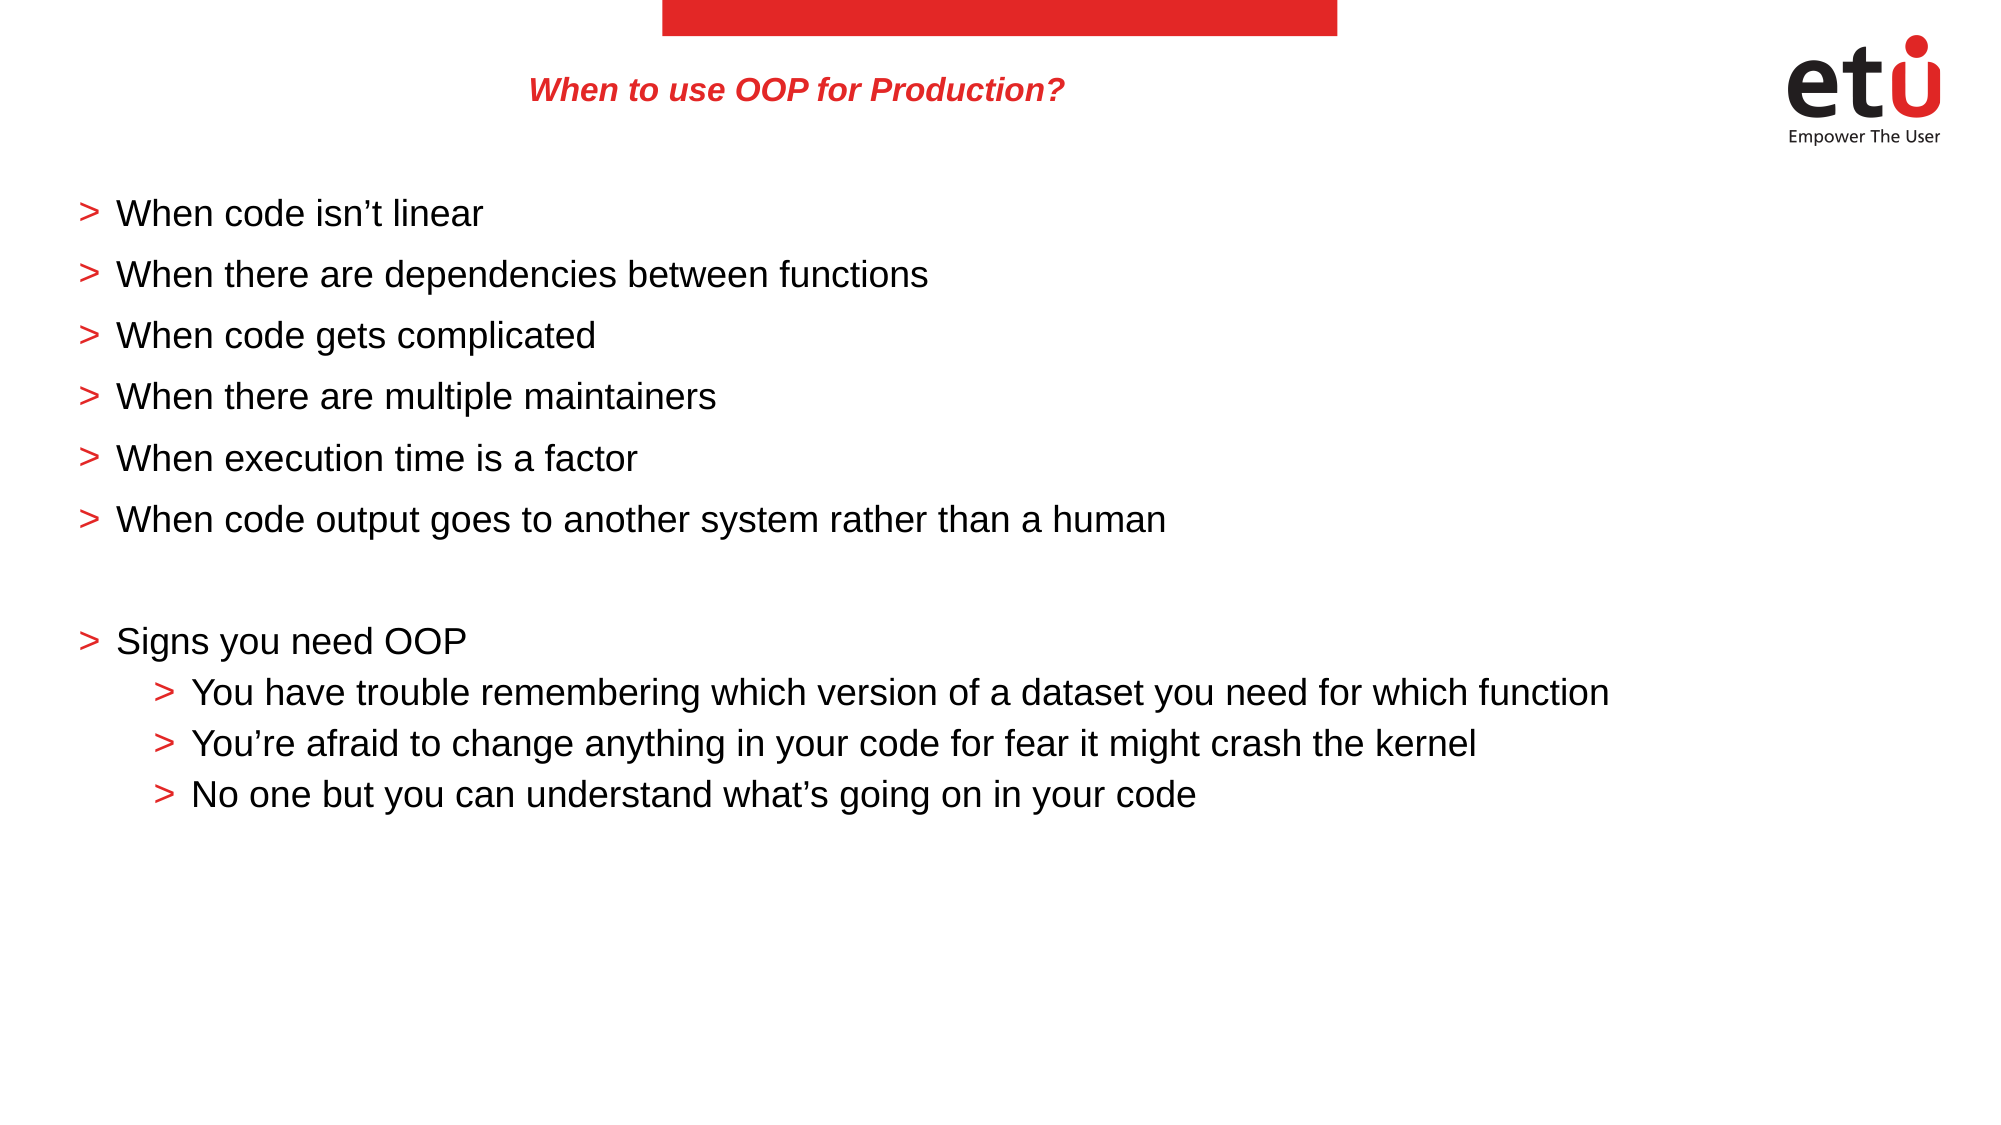

# When to use OOP for Production?
When code isn’t linear
When there are dependencies between functions
When code gets complicated
When there are multiple maintainers
When execution time is a factor
When code output goes to another system rather than a human

Signs you need OOP
You have trouble remembering which version of a dataset you need for which function
You’re afraid to change anything in your code for fear it might crash the kernel
No one but you can understand what’s going on in your code